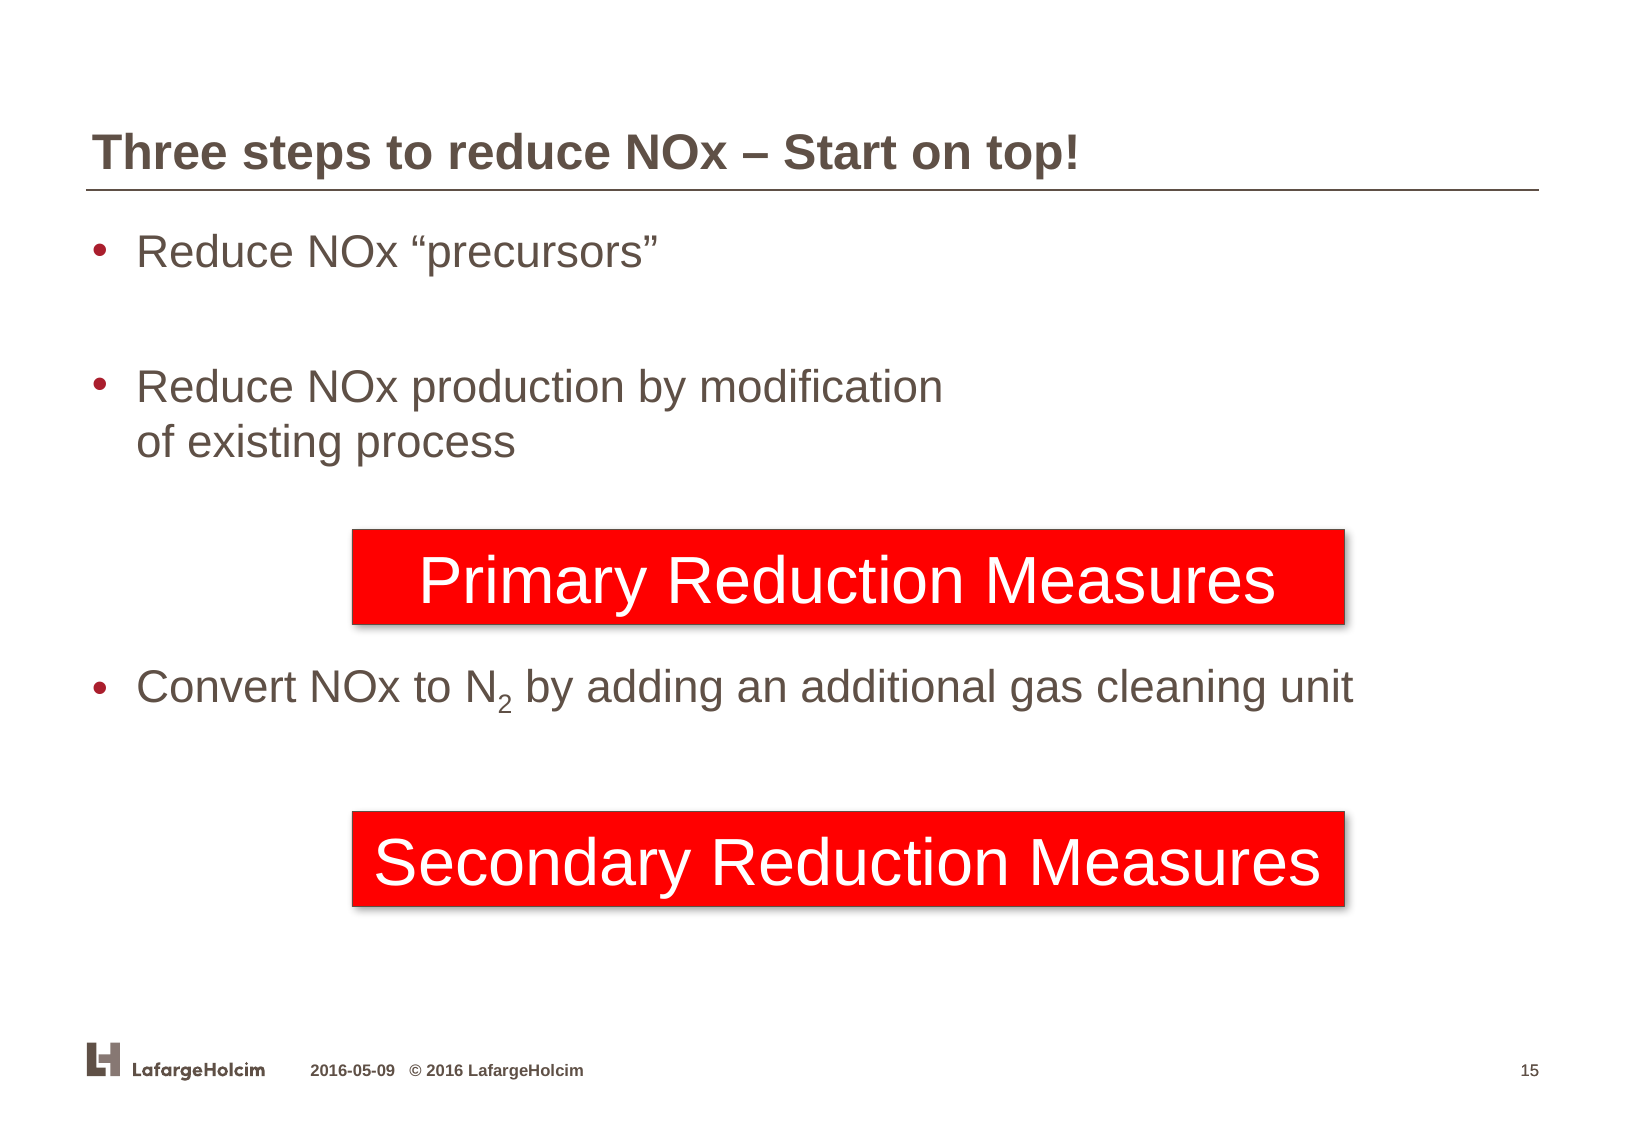

Three steps to reduce NOx – Start on top!
Reduce NOx “precursors”
Reduce NOx production by modification
of existing process
Convert NOx to N2 by adding an additional gas cleaning unit
Primary Reduction Measures
Secondary Reduction Measures
2016-05-09   © 2016 LafargeHolcim
15
15